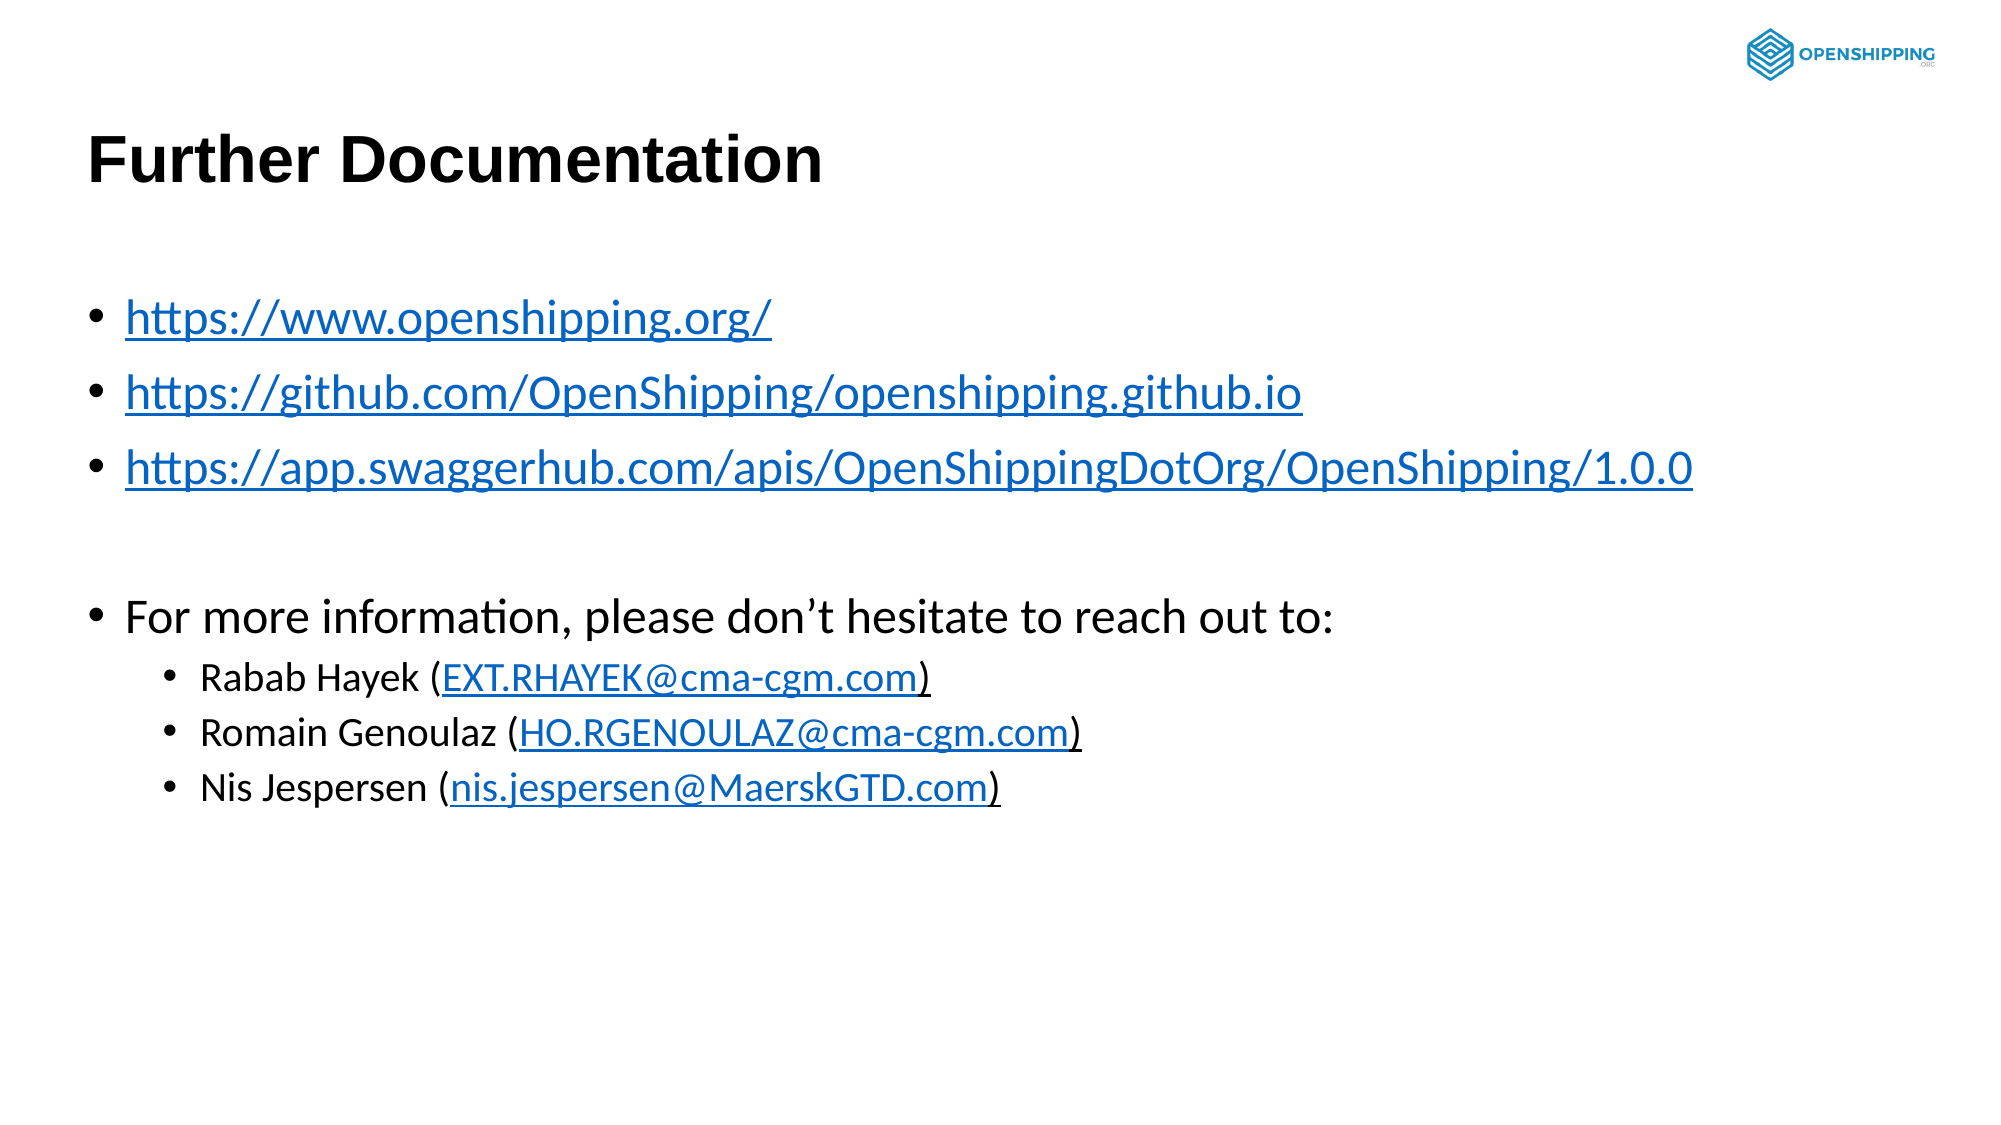

# Further Documentation
https://www.openshipping.org/
https://github.com/OpenShipping/openshipping.github.io
https://app.swaggerhub.com/apis/OpenShippingDotOrg/OpenShipping/1.0.0

For more information, please don’t hesitate to reach out to:
Rabab Hayek (EXT.RHAYEK@cma-cgm.com)
Romain Genoulaz (HO.RGENOULAZ@cma-cgm.com)
Nis Jespersen (nis.jespersen@MaerskGTD.com)